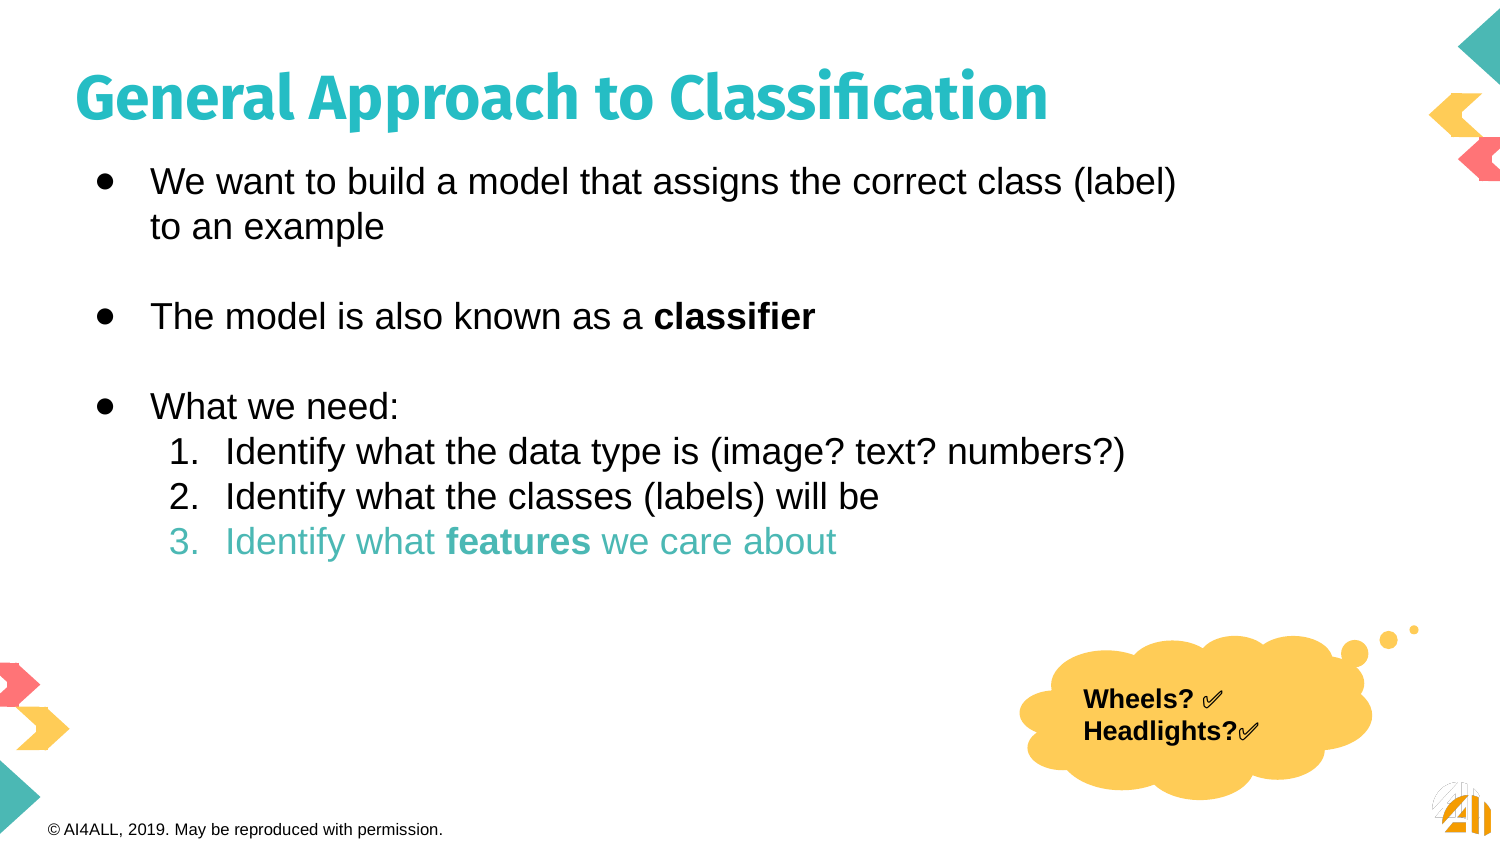

# General Approach to Classification
We want to build a model that assigns the correct class (label) to an example

The model is also known as a classifier

What we need:
Identify what the data type is (image? text? numbers?)
Identify what the classes (labels) will be
Identify what features we care about
Wheels? ✅
Headlights?✅